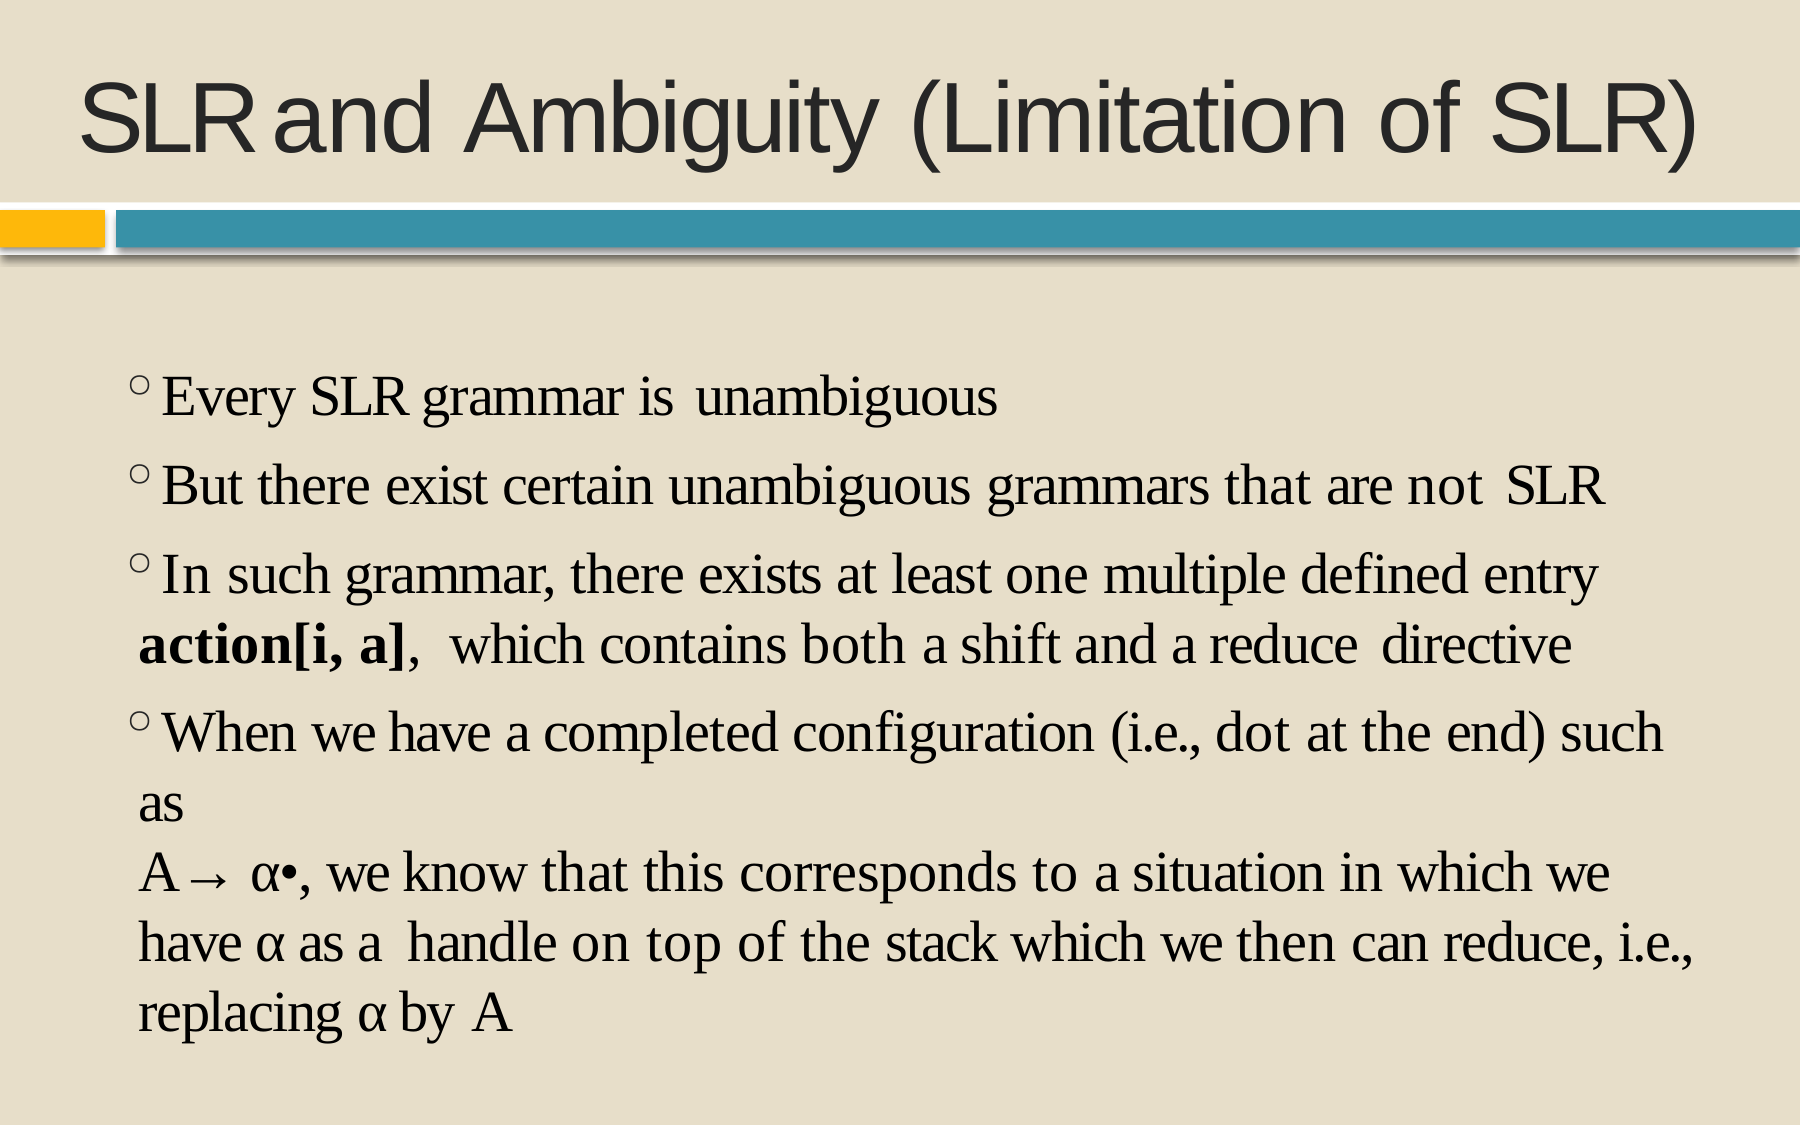

# SLR	and Ambiguity (Limitation of SLR)
Every SLR grammar is unambiguous
But there exist certain unambiguous grammars that are not SLR
In such grammar, there exists at least one multiple defined entry action[i, a],  which contains both a shift and a reduce directive
When we have a completed configuration (i.e., dot at the end) such as
A→ α•, we know that this corresponds to a situation in which we have α as a  handle on top of the stack which we then can reduce, i.e., replacing α by A